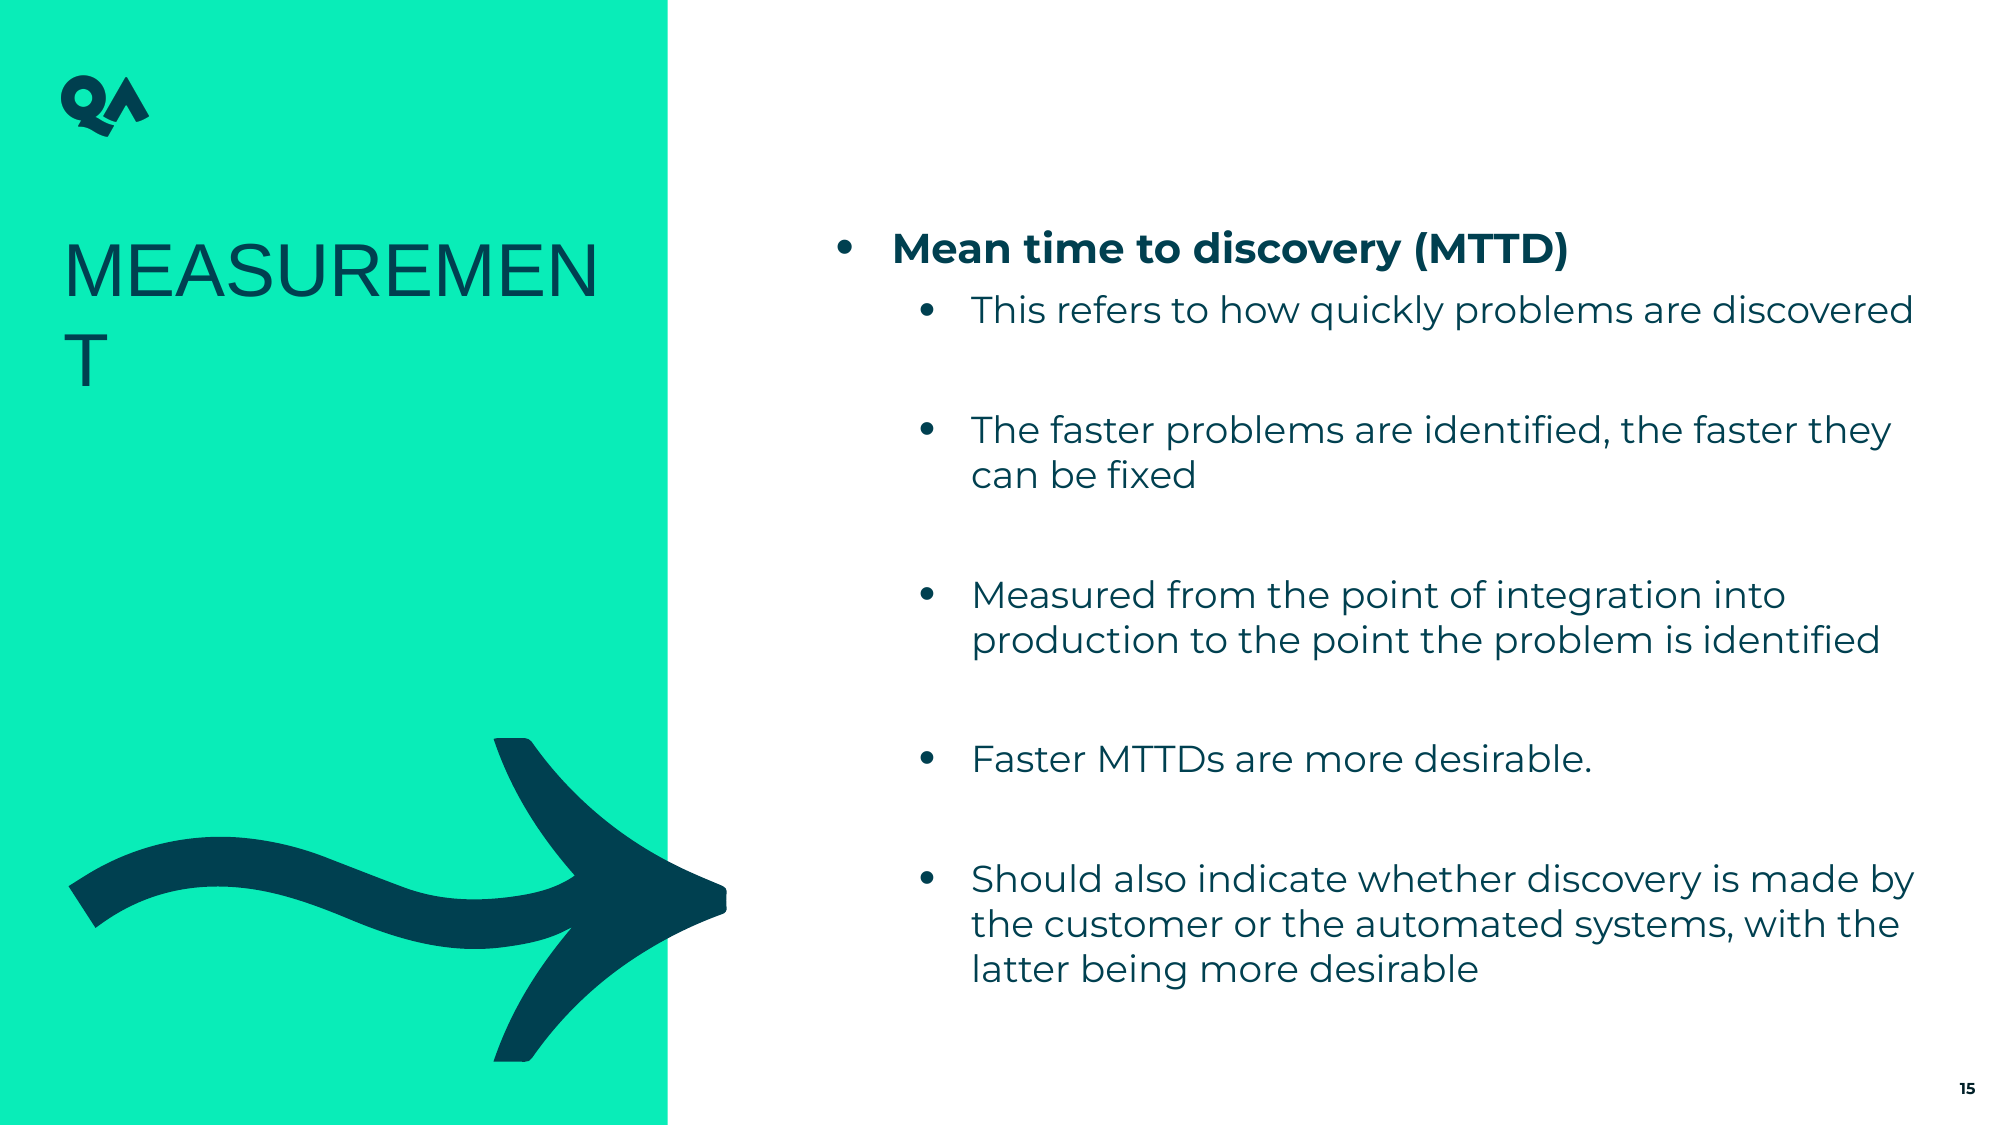

Measurement
Mean time to discovery (MTTD)

This refers to how quickly problems are discovered

The faster problems are identified, the faster they can be fixed

Measured from the point of integration into production to the point the problem is identified

Faster MTTDs are more desirable.

Should also indicate whether discovery is made by the customer or the automated systems, with the latter being more desirable

15